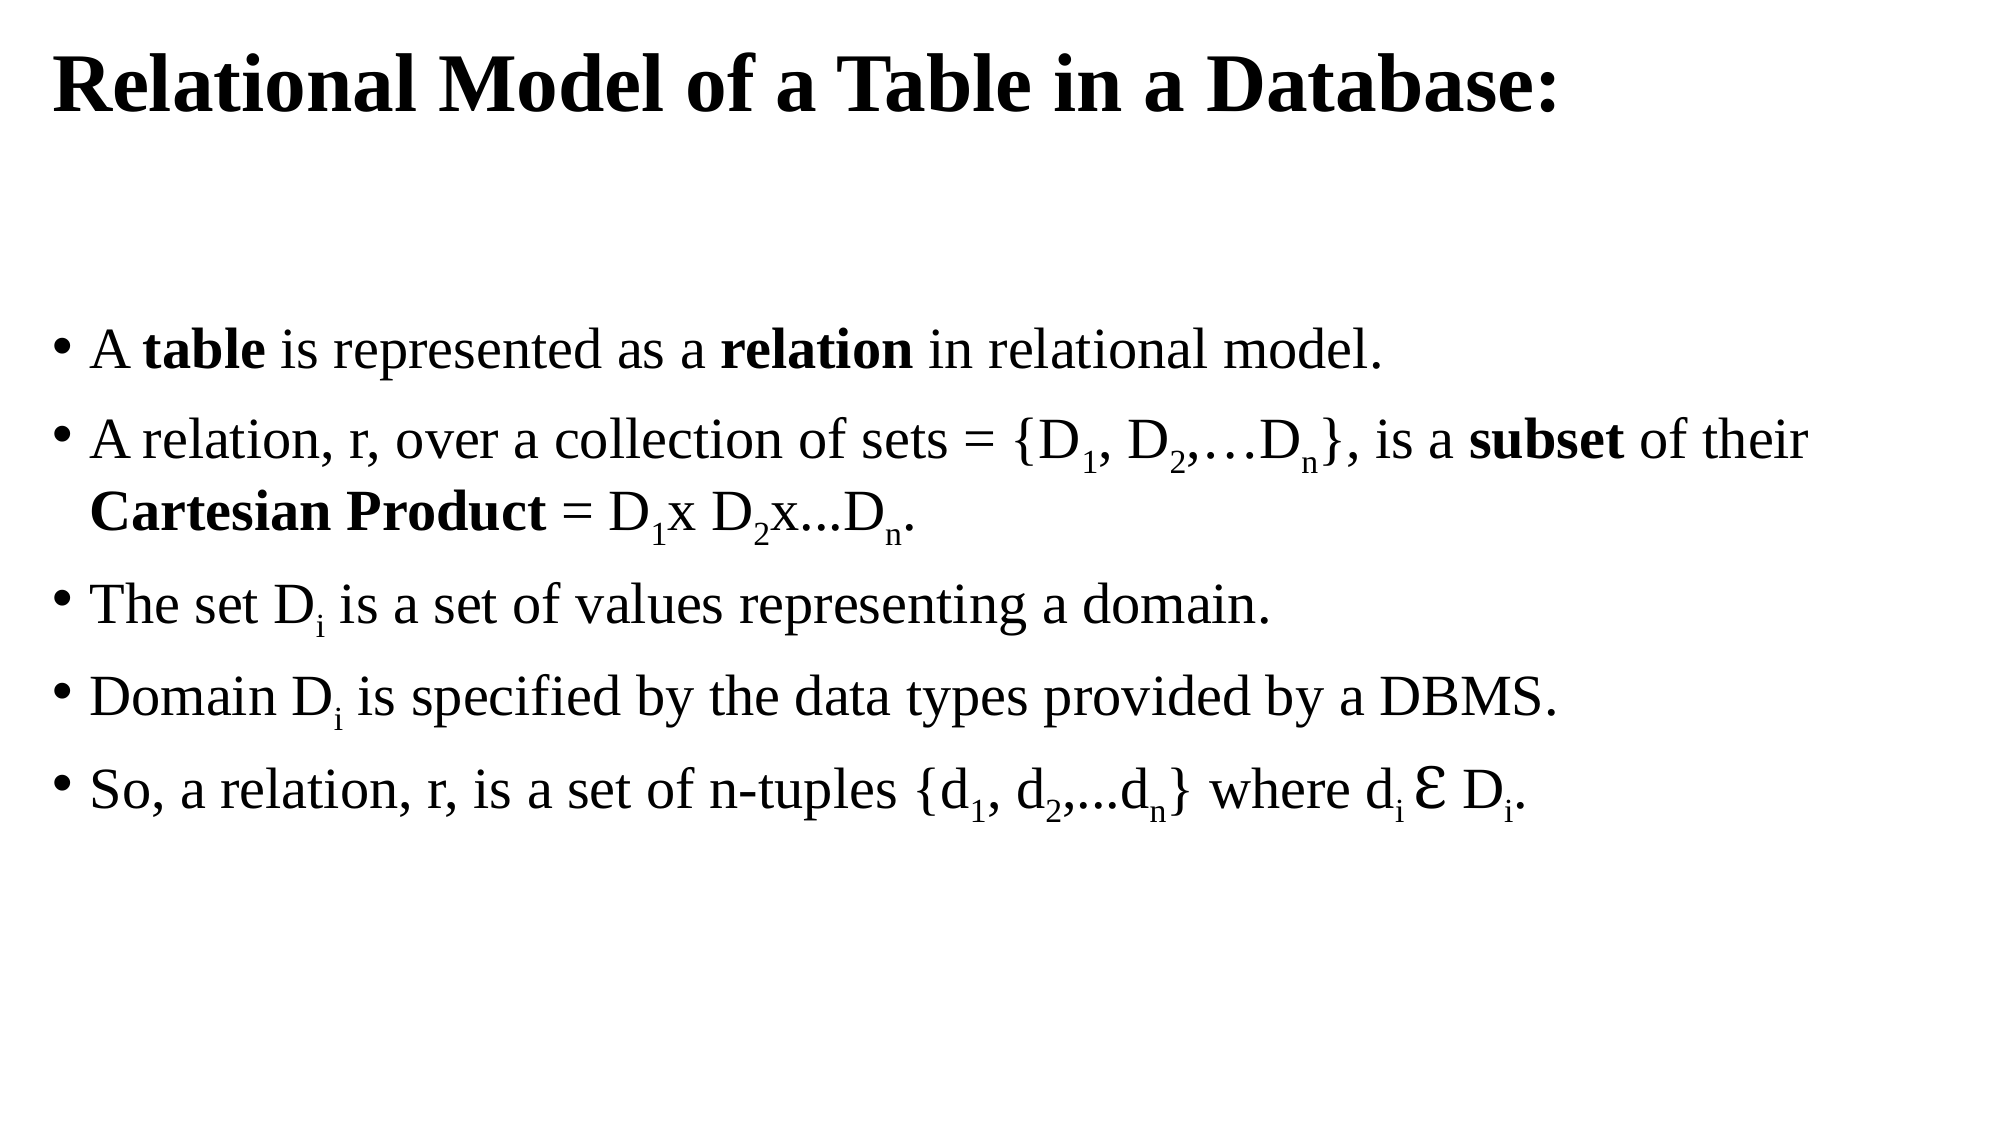

Relational Model of a Table in a Database:

A table is represented as a relation in relational model.
A relation, r, over a collection of sets = {D1, D2,…Dn}, is a subset of their Cartesian Product = D1x D2x...Dn.
The set Di is a set of values representing a domain.
Domain Di is specified by the data types provided by a DBMS.
So, a relation, r, is a set of n-tuples {d1, d2,...dn} where di ℇ Di.